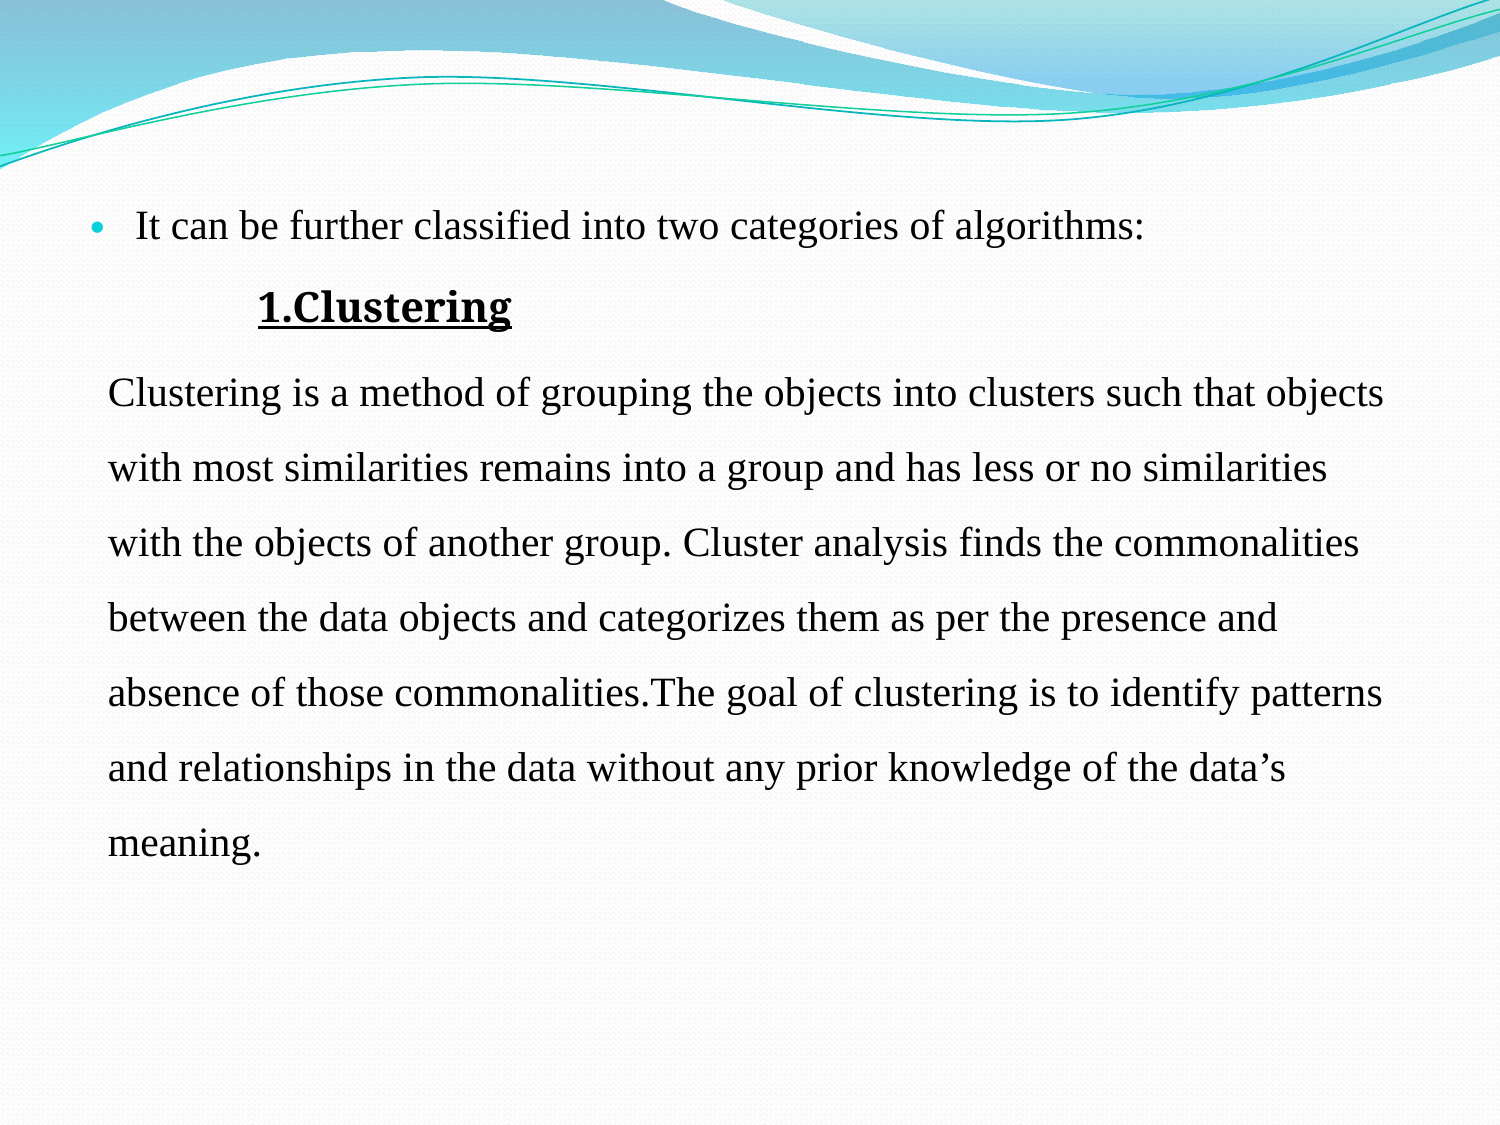

It can be further classified into two categories of algorithms:
	1.Clustering
Clustering is a method of grouping the objects into clusters such that objects with most similarities remains into a group and has less or no similarities with the objects of another group. Cluster analysis finds the commonalities between the data objects and categorizes them as per the presence and absence of those commonalities.The goal of clustering is to identify patterns and relationships in the data without any prior knowledge of the data’s meaning.